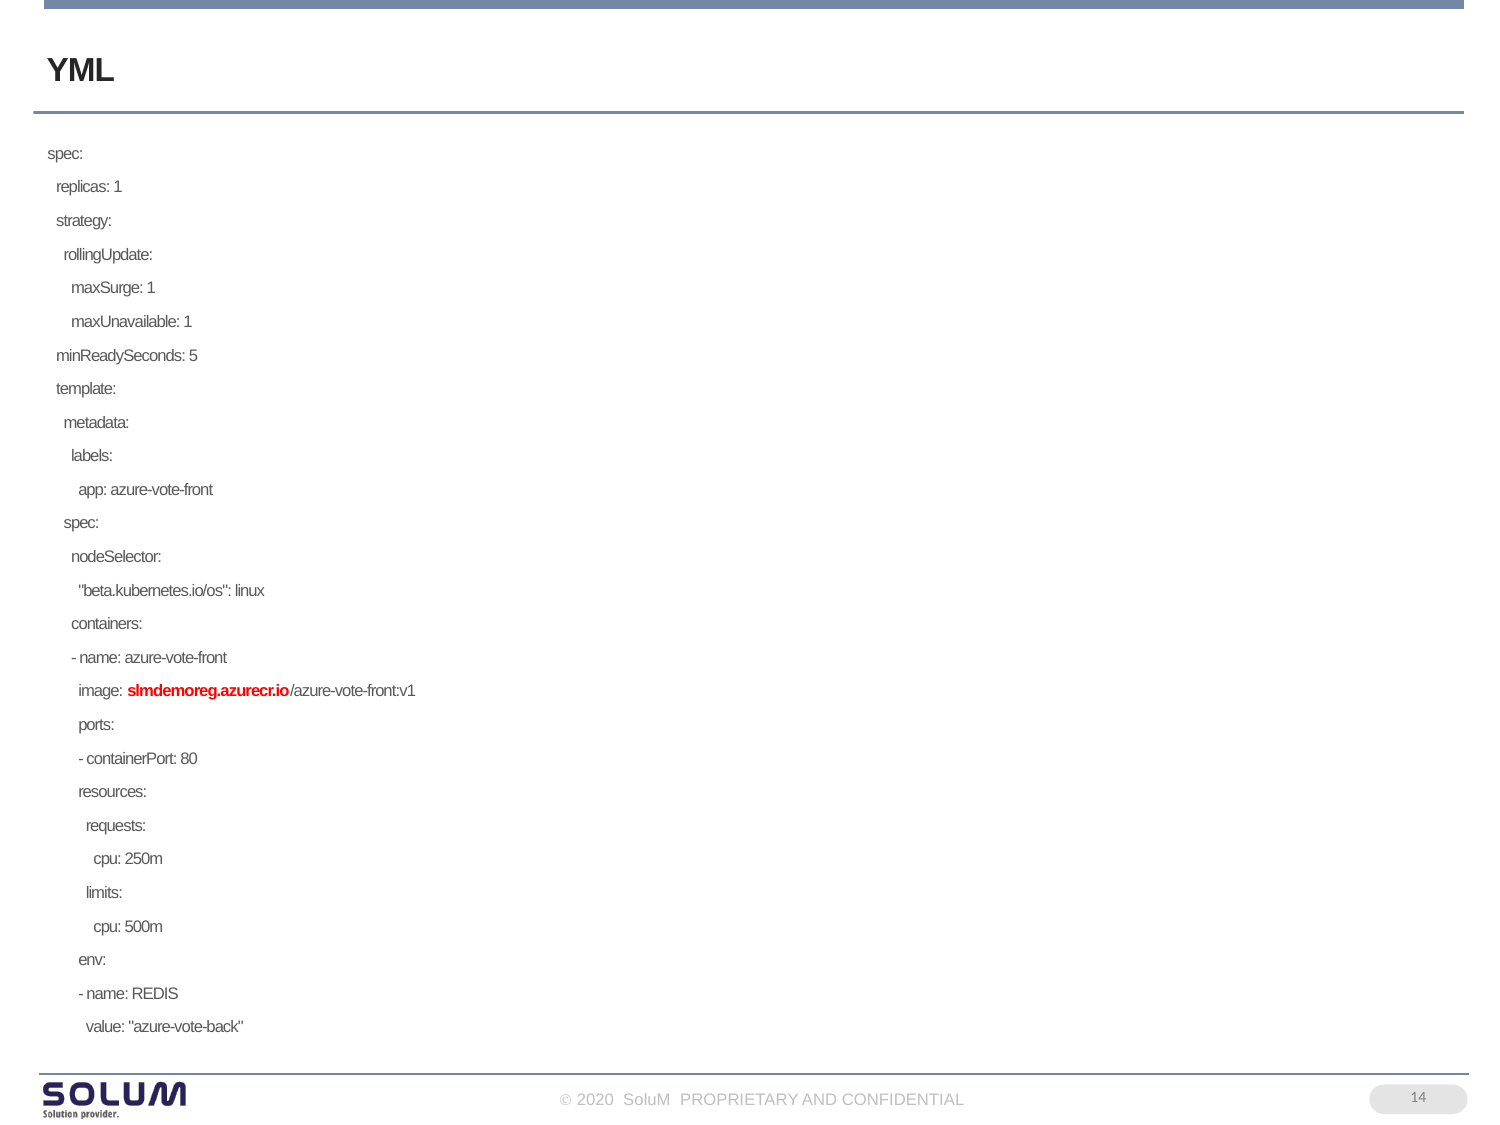

# YML
spec:
  replicas: 1
  strategy:
    rollingUpdate:
      maxSurge: 1
      maxUnavailable: 1
  minReadySeconds: 5
  template:
    metadata:
      labels:
        app: azure-vote-front
    spec:
      nodeSelector:
        "beta.kubernetes.io/os": linux
      containers:
      - name: azure-vote-front
        image: slmdemoreg.azurecr.io/azure-vote-front:v1
        ports:
        - containerPort: 80
        resources:
          requests:
            cpu: 250m
          limits:
            cpu: 500m
        env:
        - name: REDIS
          value: "azure-vote-back"